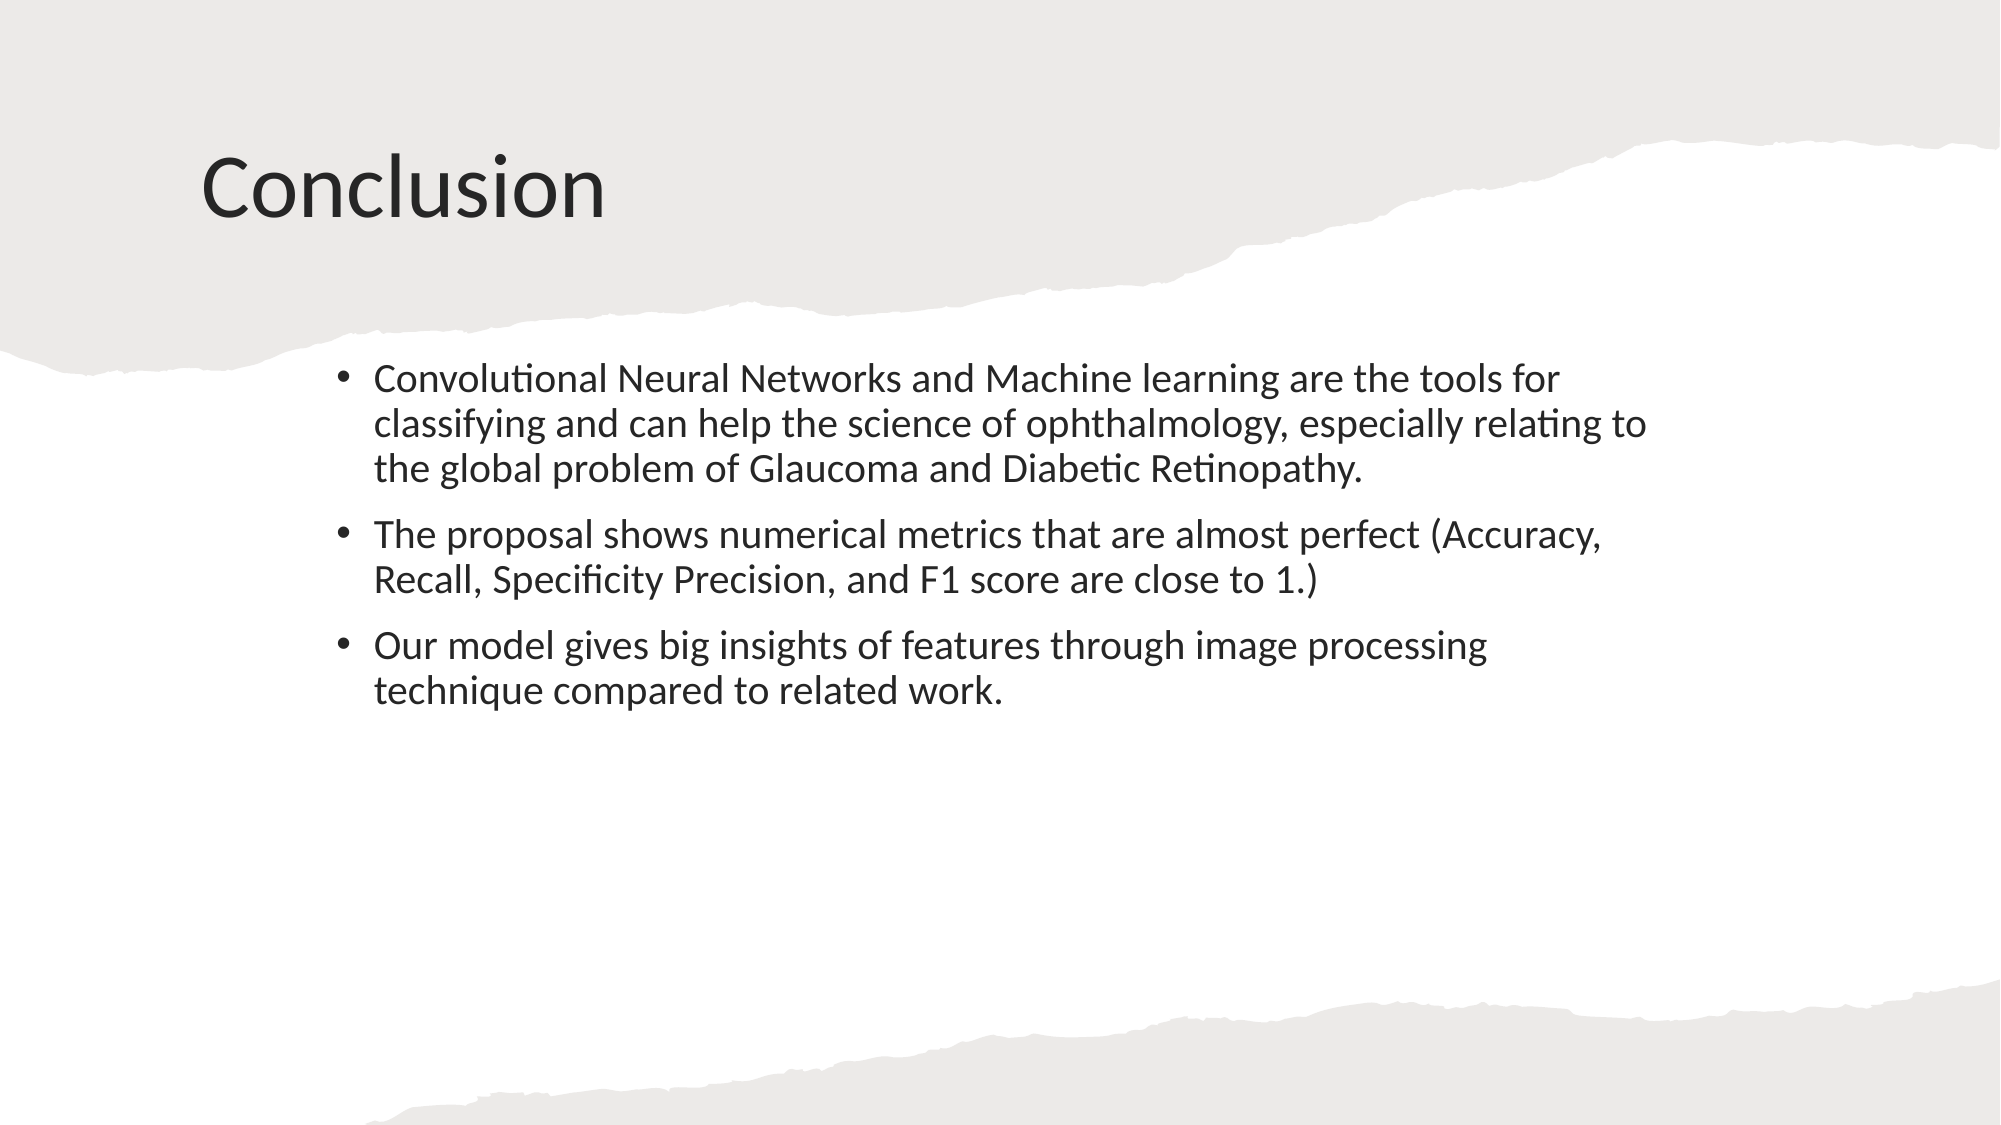

# Conclusion
Convolutional Neural Networks and Machine learning are the tools for classifying and can help the science of ophthalmology, especially relating to the global problem of Glaucoma and Diabetic Retinopathy.
The proposal shows numerical metrics that are almost perfect (Accuracy, Recall, Specificity Precision, and F1 score are close to 1.)
Our model gives big insights of features through image processing technique compared to related work.